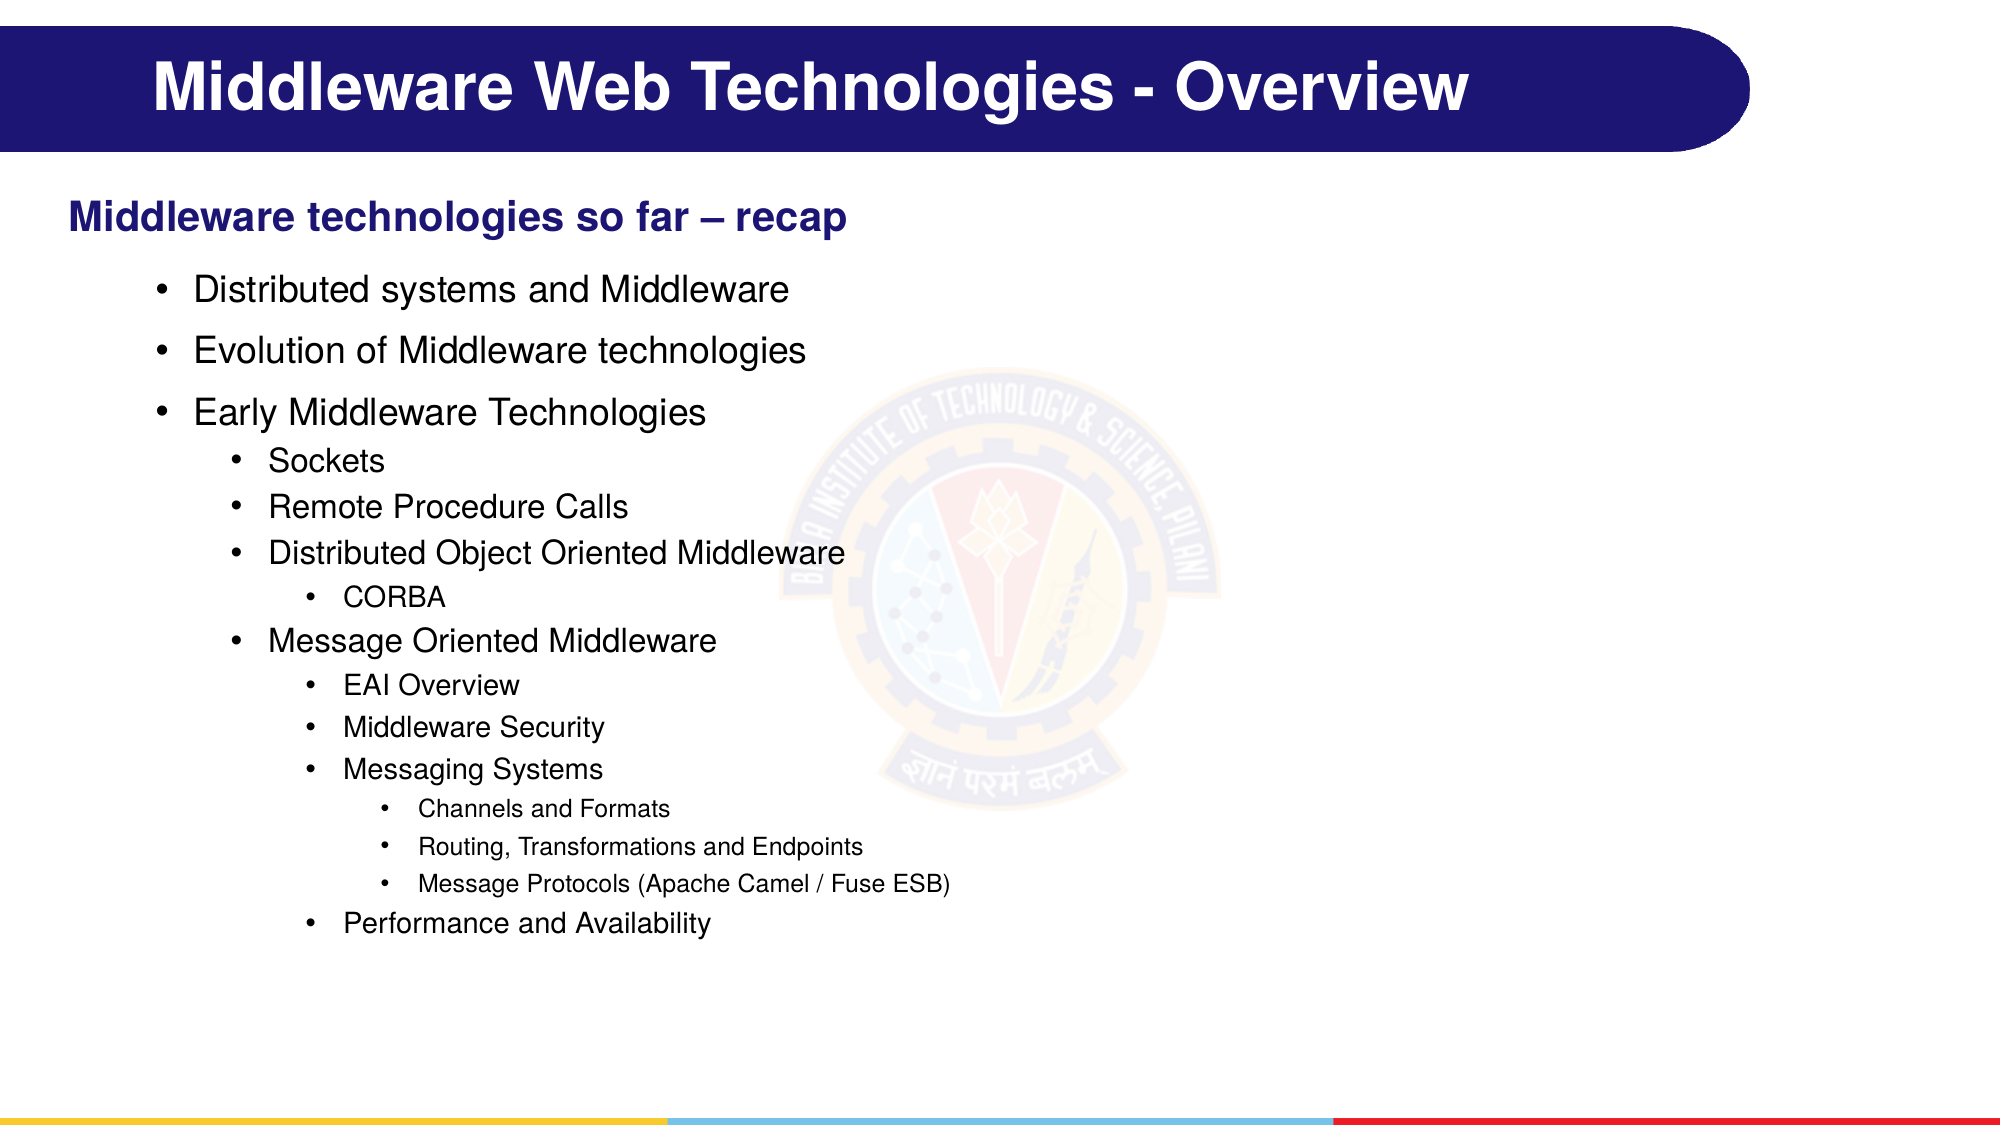

# Middleware Web Technologies - Overview
Middleware technologies so far – recap
Distributed systems and Middleware
Evolution of Middleware technologies
Early Middleware Technologies
Sockets
Remote Procedure Calls
Distributed Object Oriented Middleware
CORBA
Message Oriented Middleware
EAI Overview
Middleware Security
Messaging Systems
Channels and Formats
Routing, Transformations and Endpoints
Message Protocols (Apache Camel / Fuse ESB)
Performance and Availability